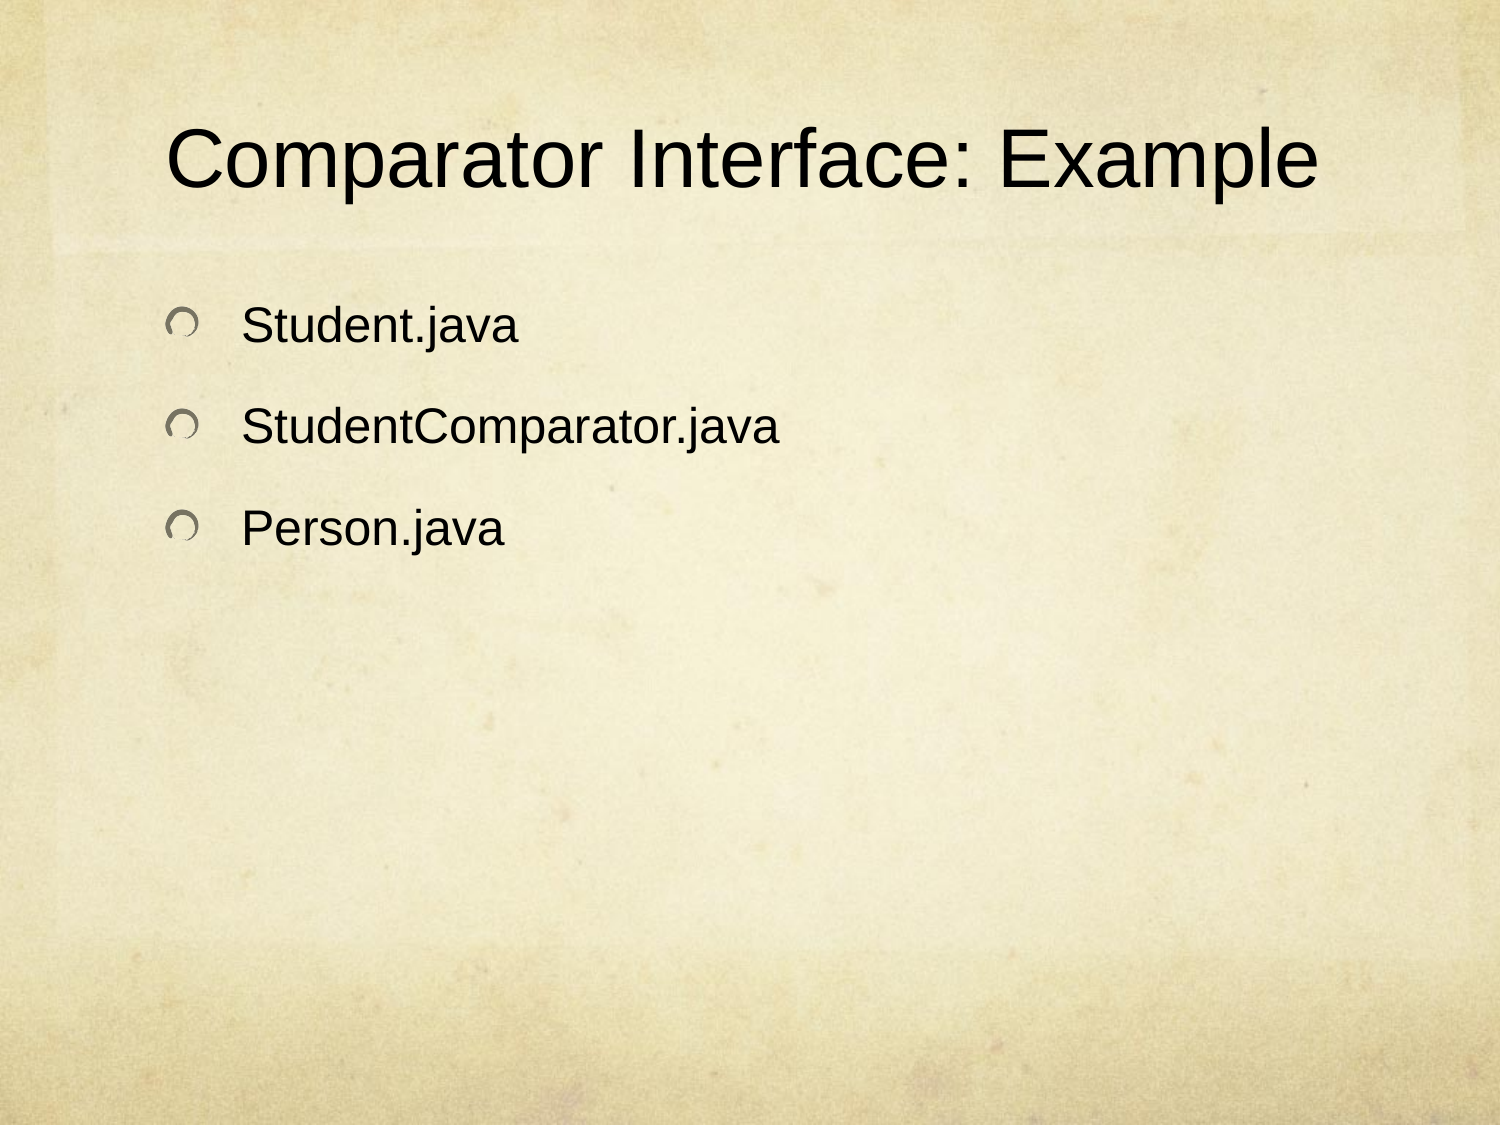

# Comparator Interface: Example
Student.java
StudentComparator.java
Person.java